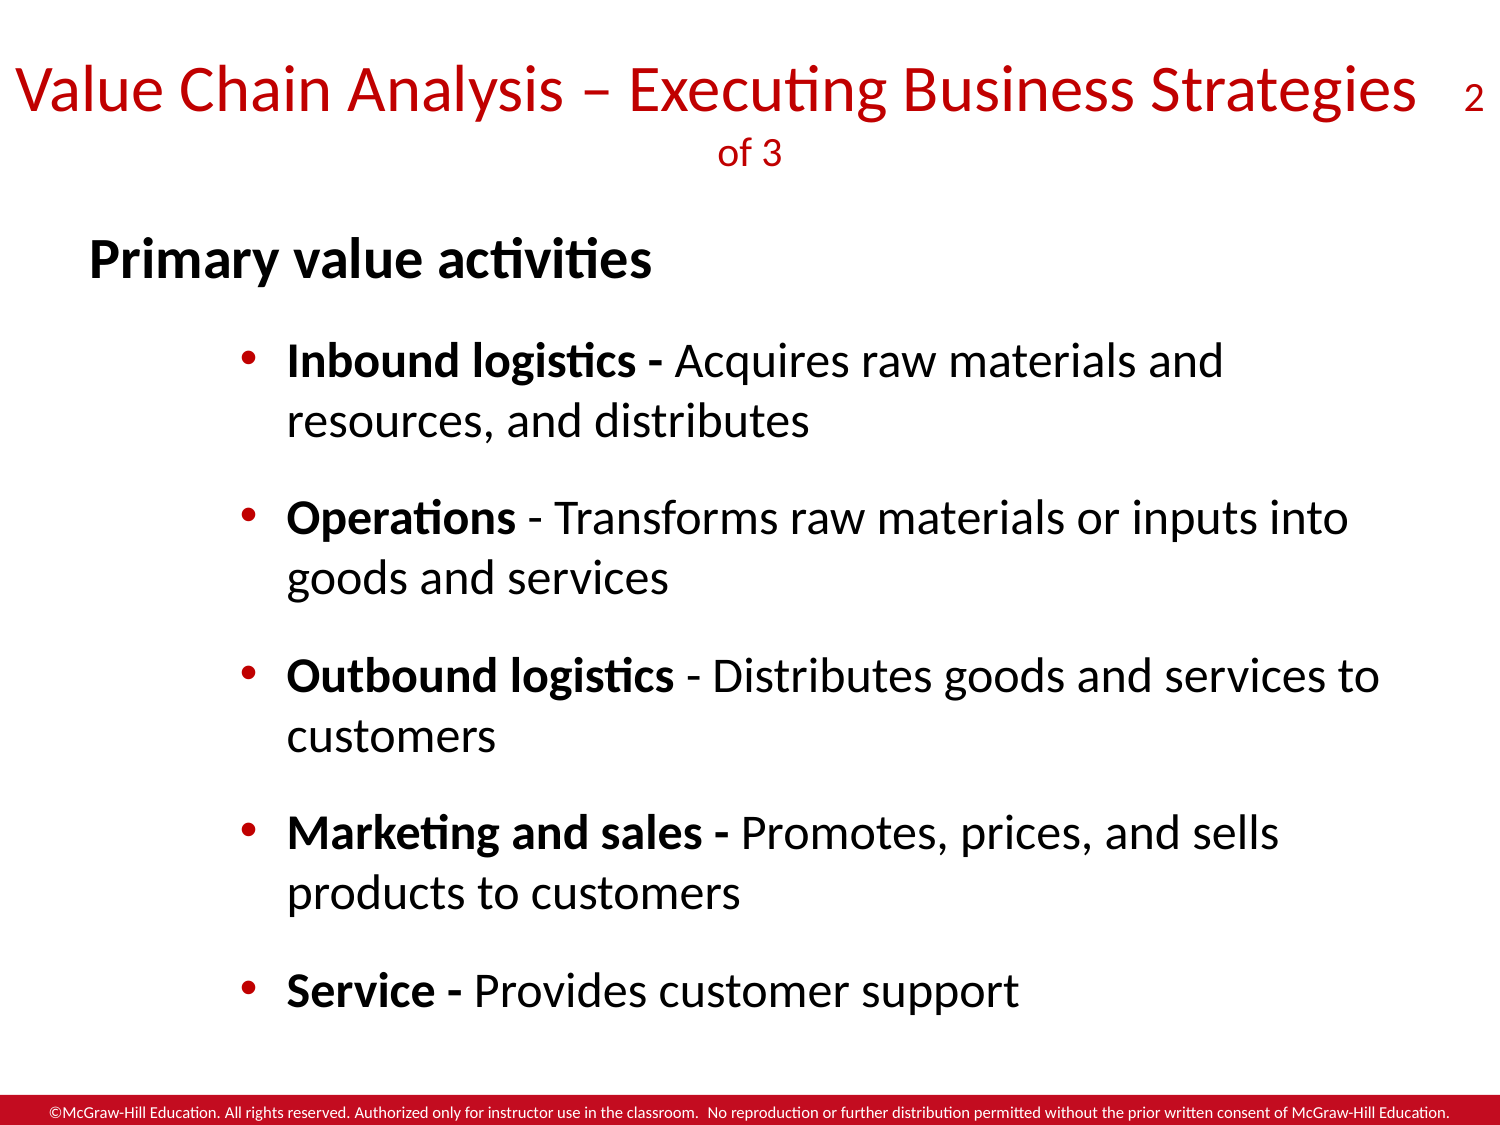

# Value Chain Analysis – Executing Business Strategies   2 of 3
Primary value activities
Inbound logistics - Acquires raw materials and resources, and distributes
Operations - Transforms raw materials or inputs into goods and services
Outbound logistics - Distributes goods and services to customers
Marketing and sales - Promotes, prices, and sells products to customers
Service - Provides customer support